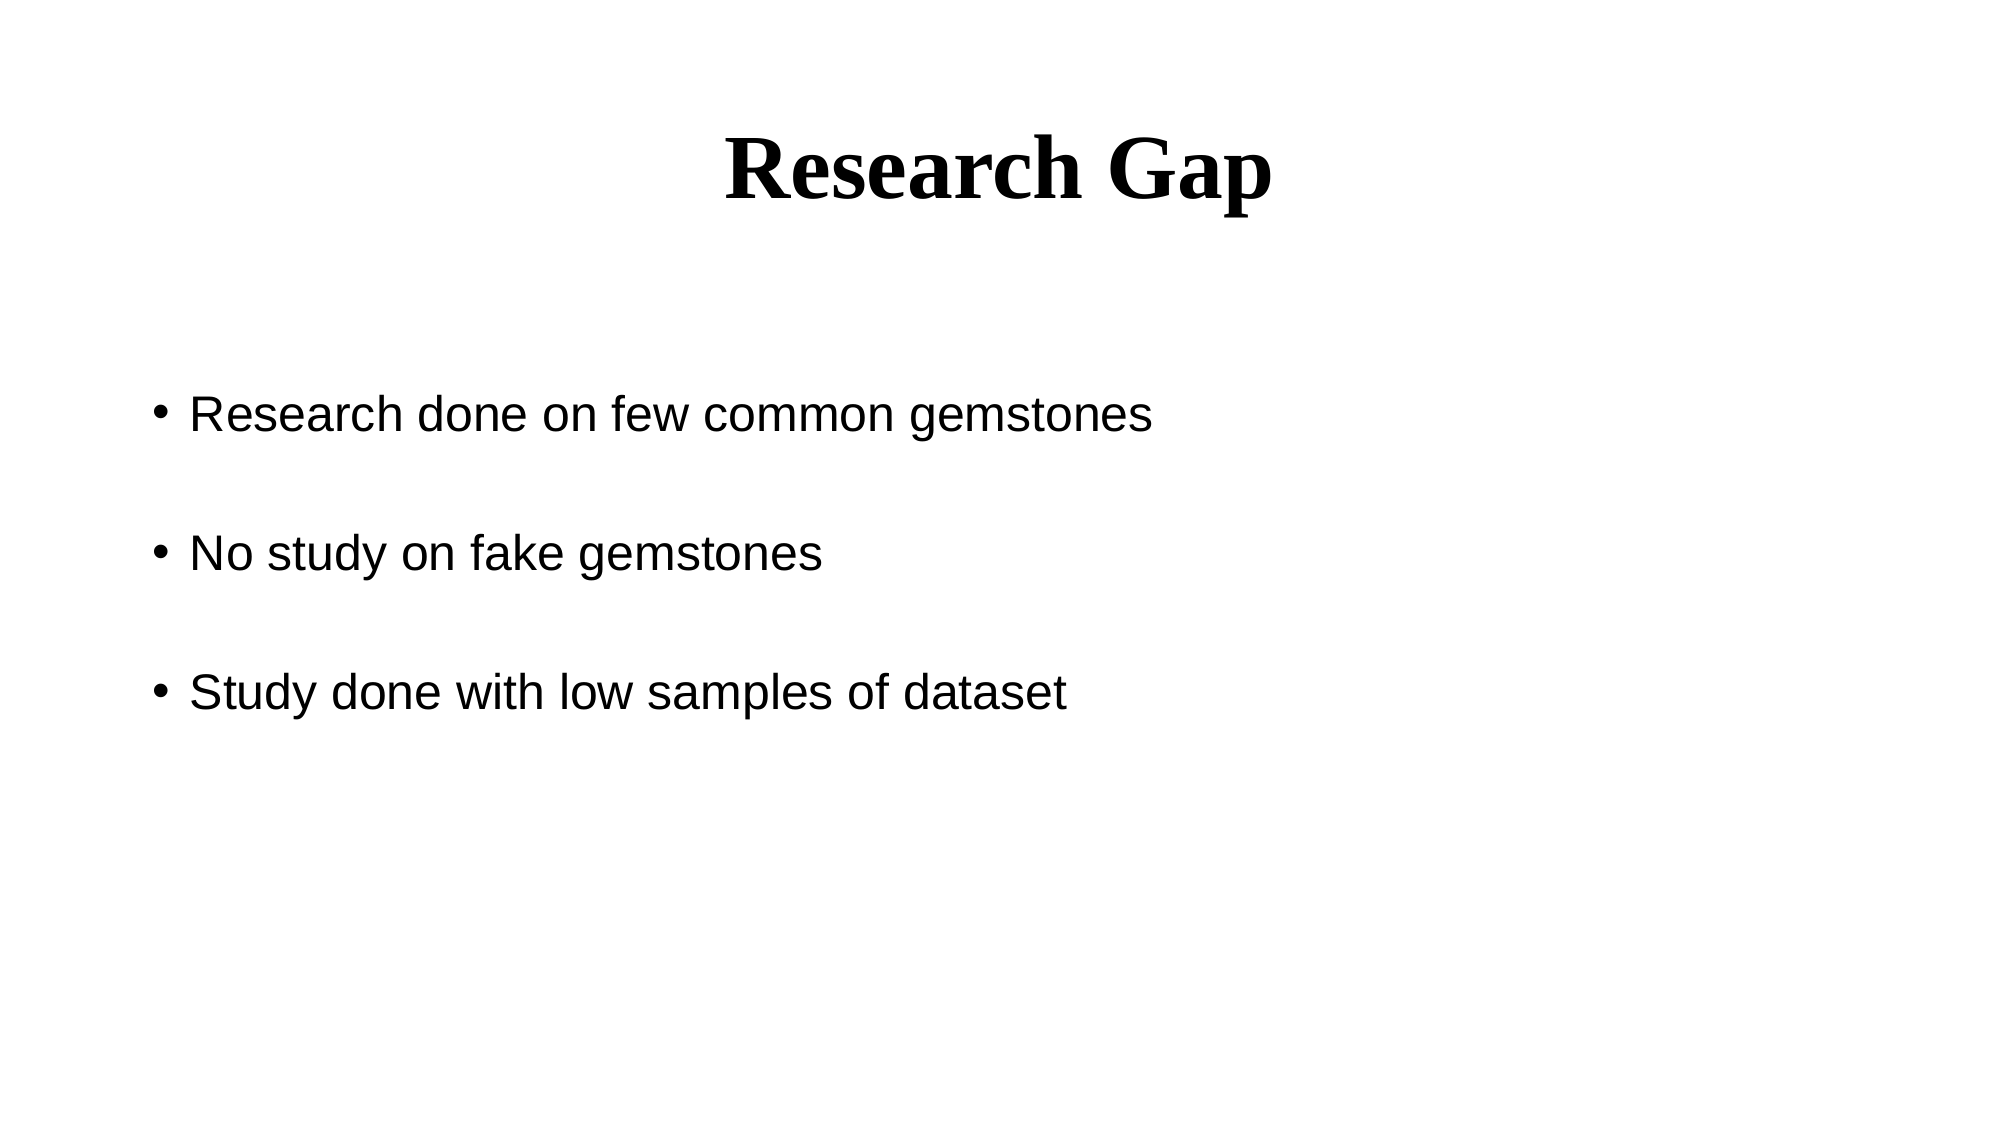

# Research Gap

Research done on few common gemstones

No study on fake gemstones

Study done with low samples of dataset